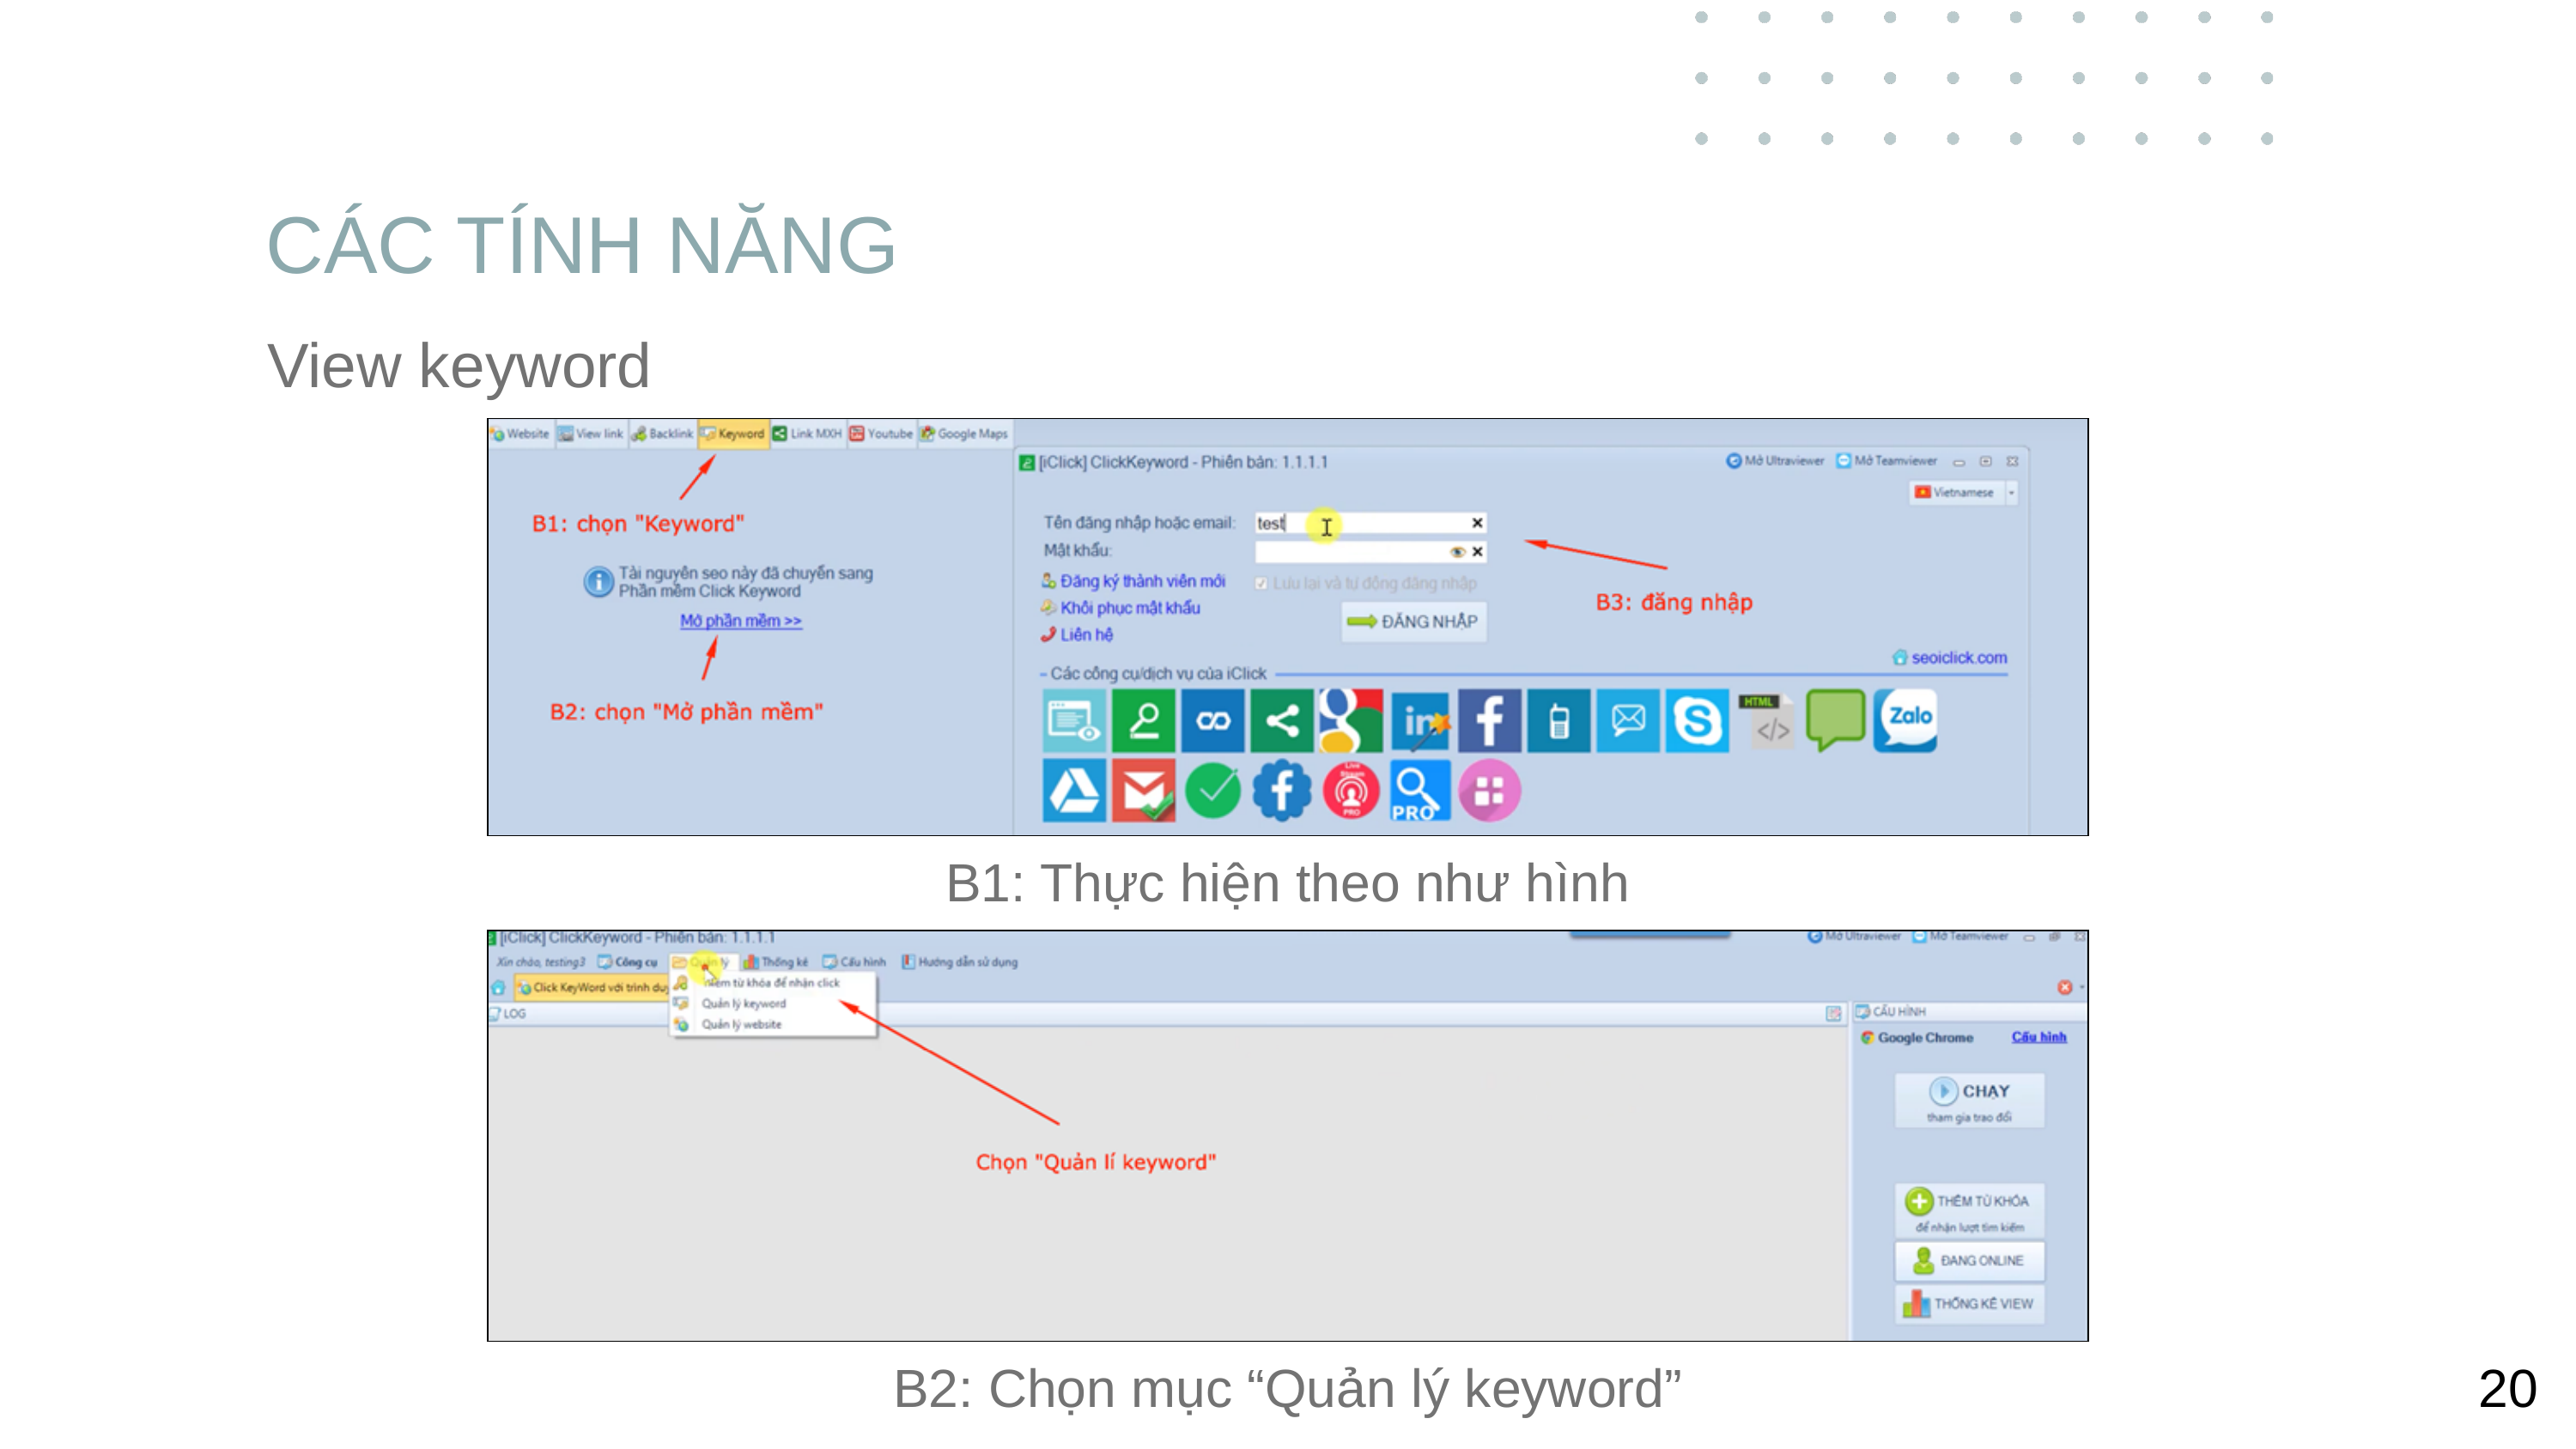

CÁC TÍNH NĂNG
View keyword

B1: Thực hiện theo như hình

B2: Chọn mục “Quản lý keyword”
20